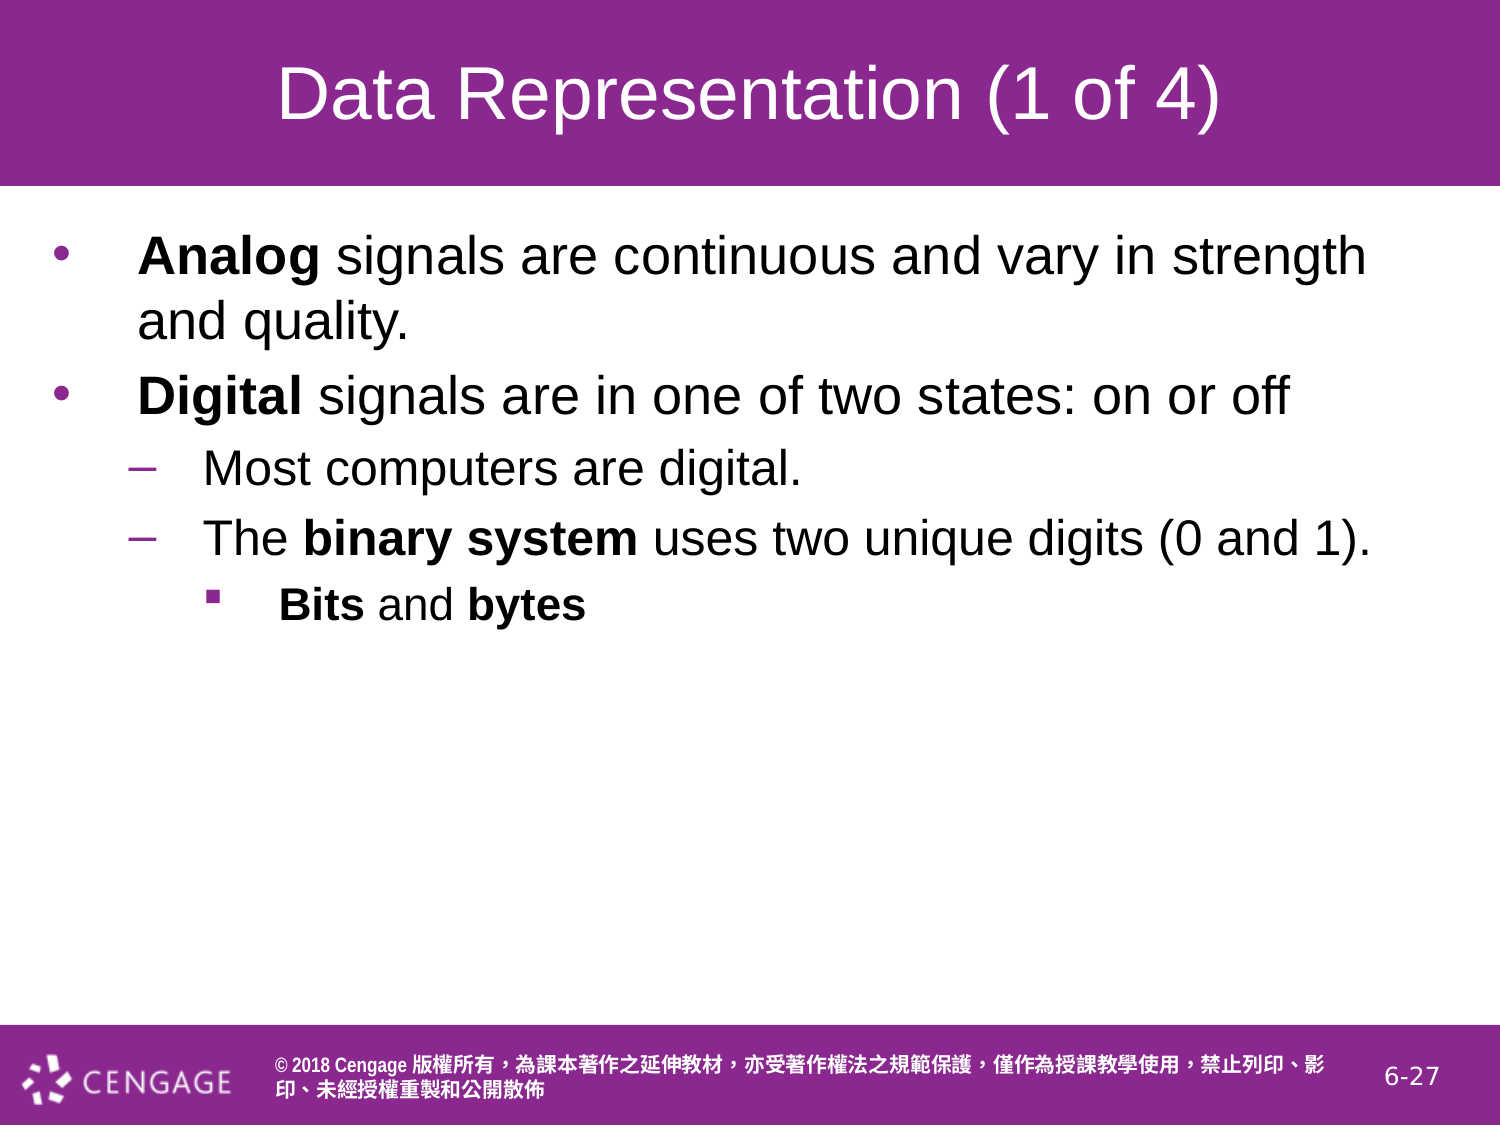

# Data Representation (1 of 4)
Analog signals are continuous and vary in strength and quality.
Digital signals are in one of two states: on or off
Most computers are digital.
The binary system uses two unique digits (0 and 1).
Bits and bytes